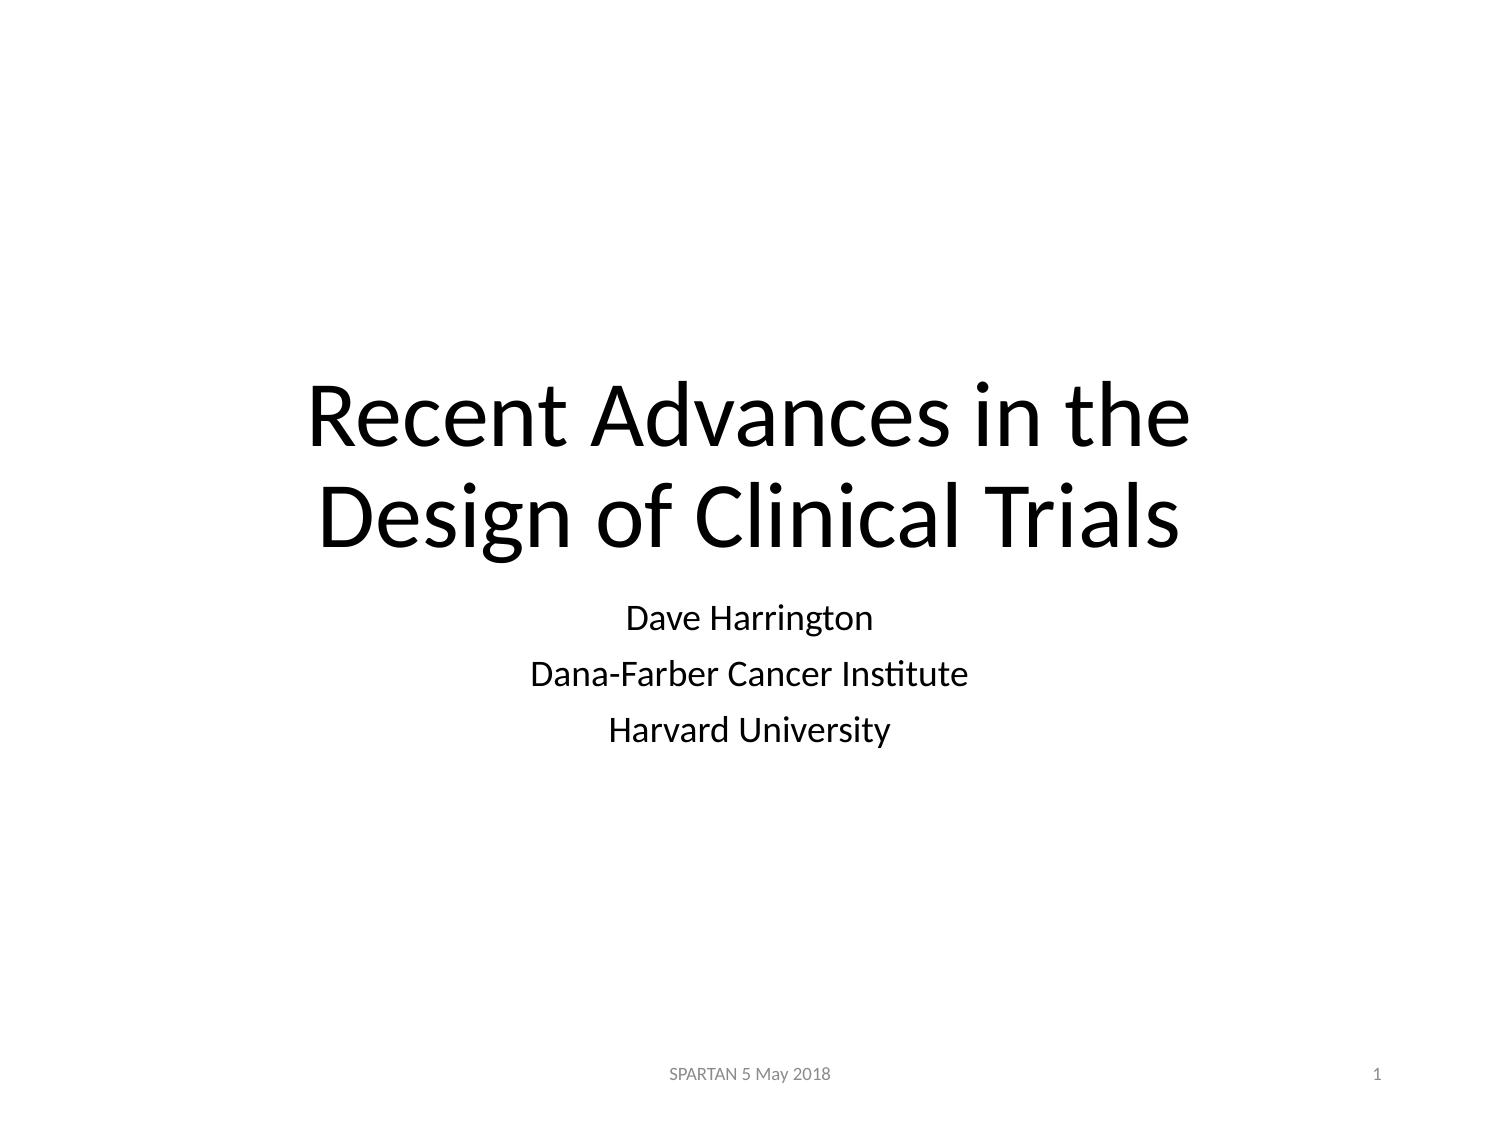

# Recent Advances in the Design of Clinical Trials
Dave Harrington
Dana-Farber Cancer Institute
Harvard University
SPARTAN 5 May 2018
1